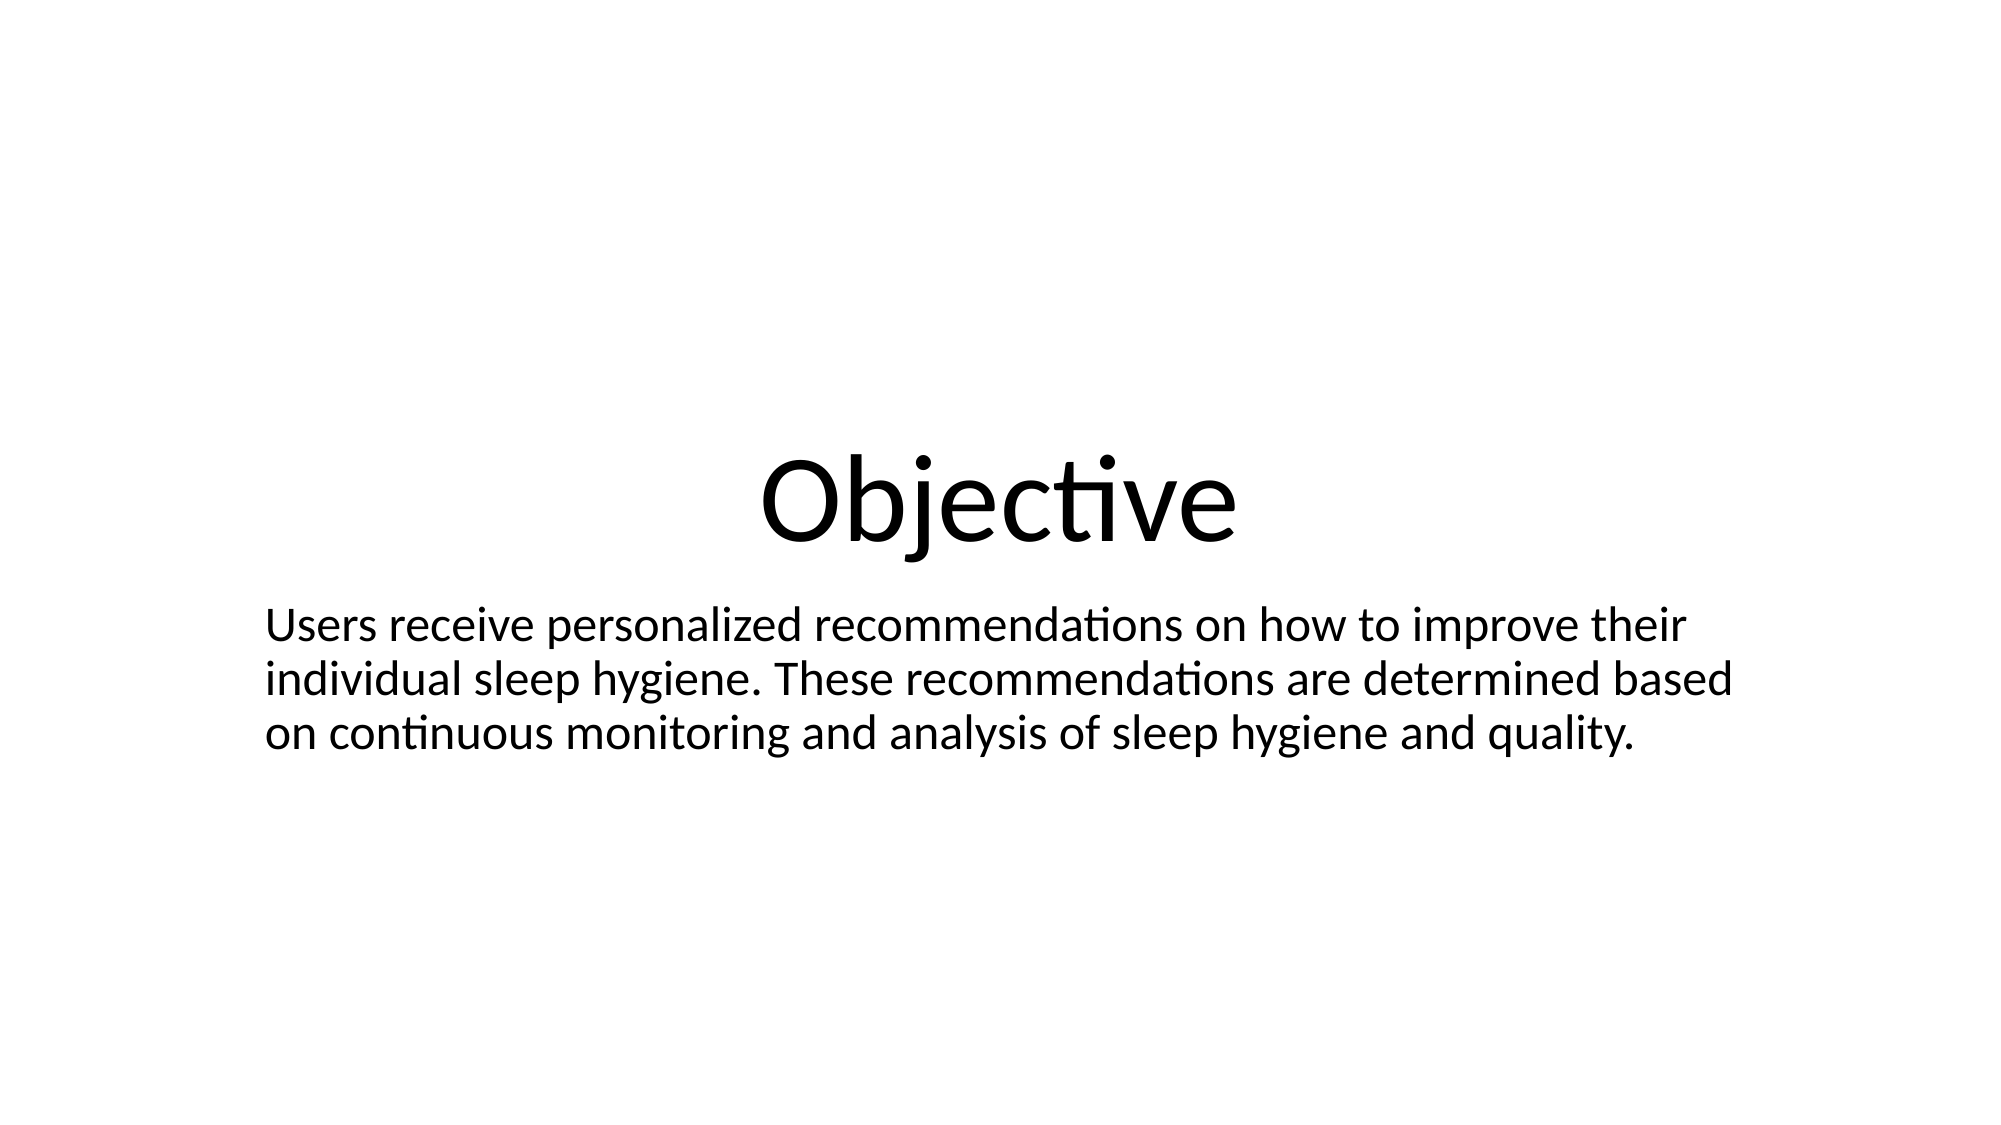

# Objective
Users receive personalized recommendations on how to improve their individual sleep hygiene. These recommendations are determined based on continuous monitoring and analysis of sleep hygiene and quality.